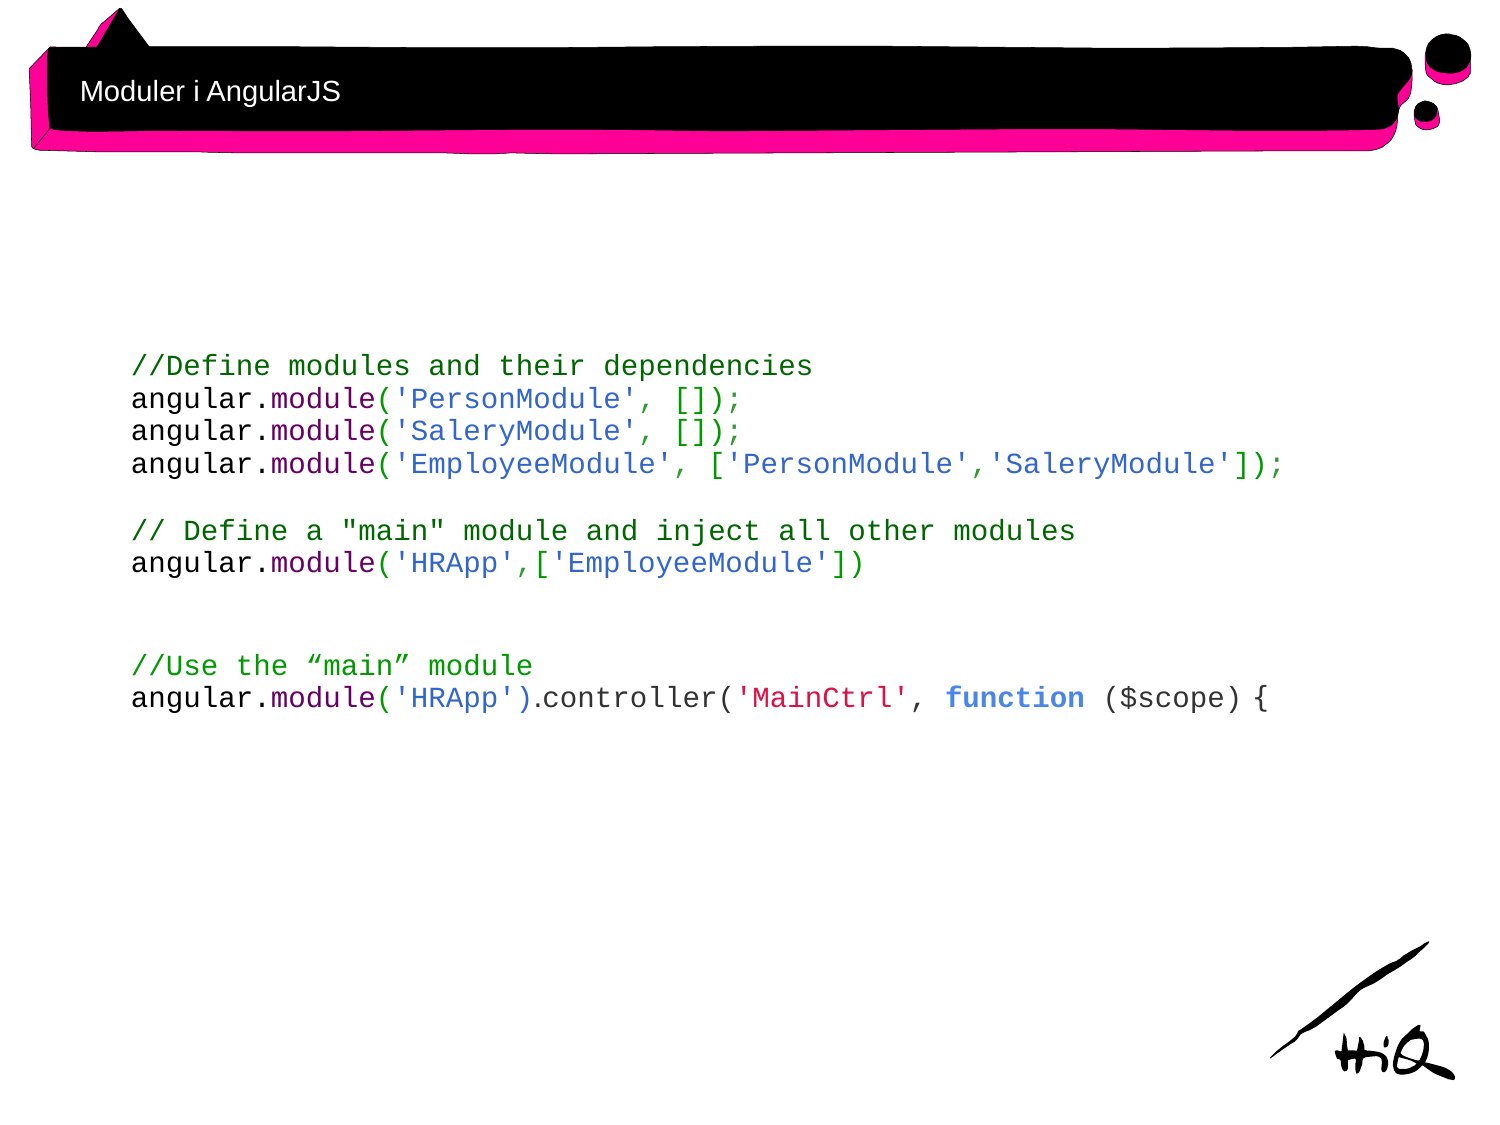

# Moduler i AngularJS
//Define modules and their dependencies
angular.module('PersonModule', []);
angular.module('SaleryModule', []);
angular.module('EmployeeModule', ['PersonModule','SaleryModule']);

// Define a "main" module and inject all other modules
angular.module('HRApp',['EmployeeModule'])

//Use the “main” module
angular.module('HRApp').controller('MainCtrl', function ($scope) {